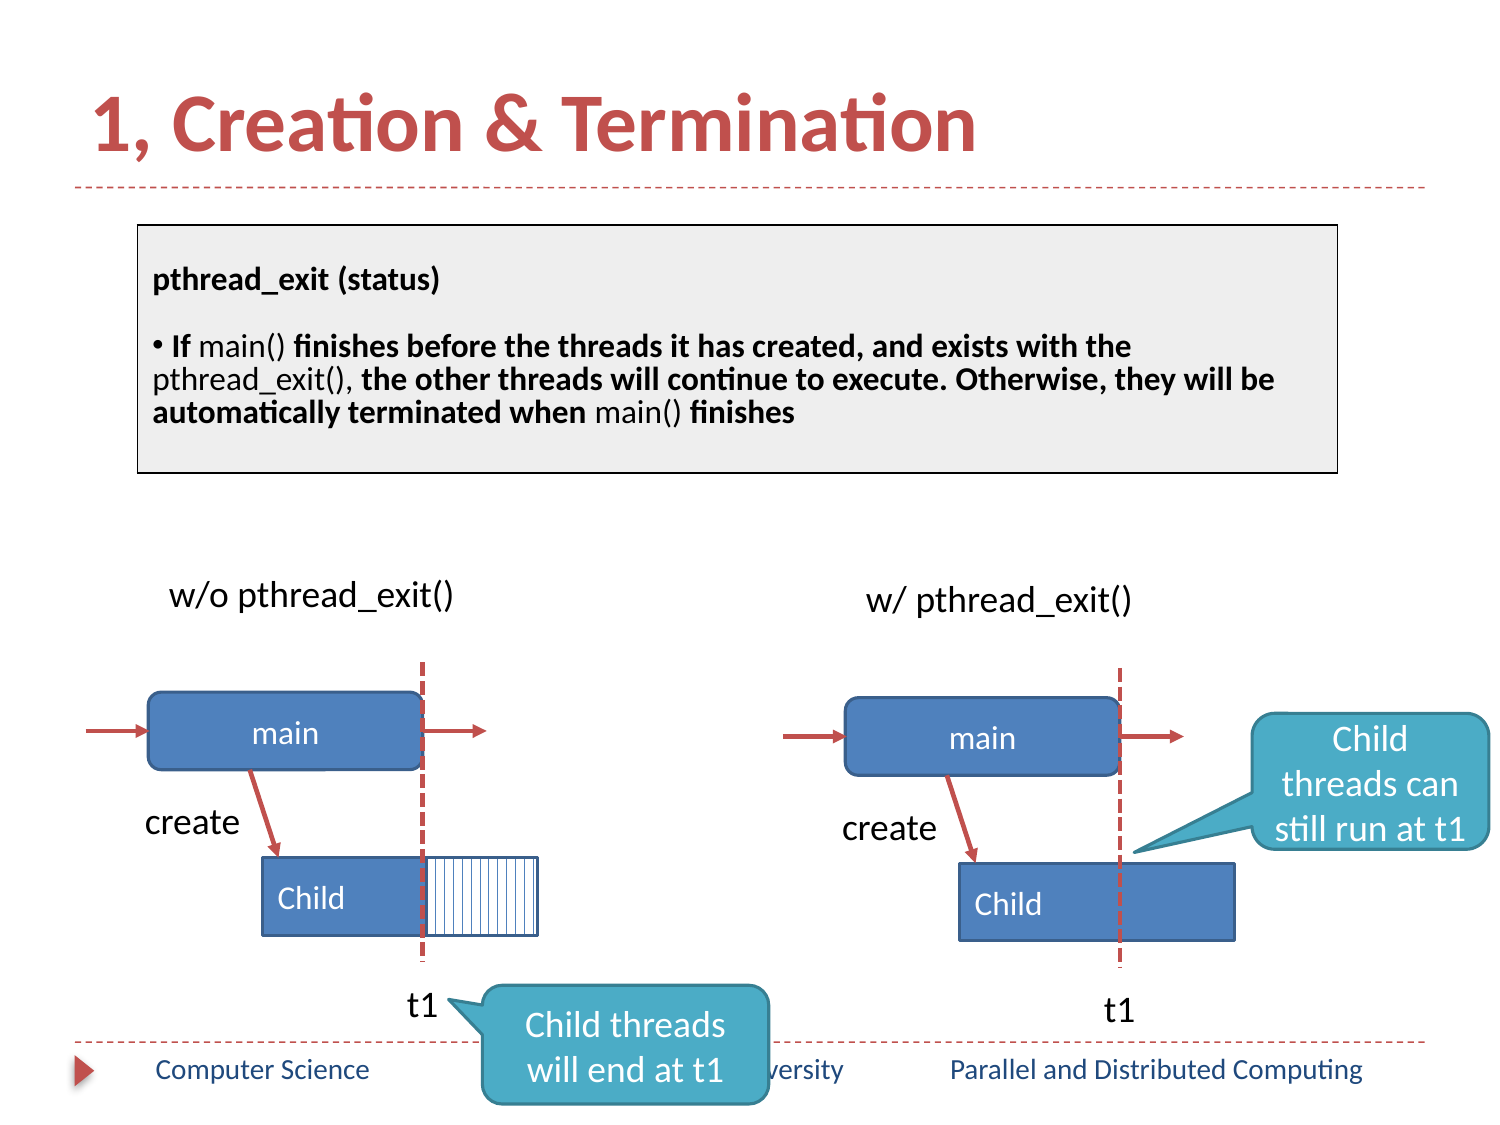

# 1, Creation & Termination
| pthread\_exit (status) If main() finishes before the threads it has created, and exists with the pthread\_exit(), the other threads will continue to execute. Otherwise, they will be automatically terminated when main() finishes |
| --- |
w/o pthread_exit()
w/ pthread_exit()
main
main
Child threads can still run at t1
create
create
Child

Child
t1
t1
Child threads will end at t1
Computer Science
Kennesaw State University
Parallel and Distributed Computing